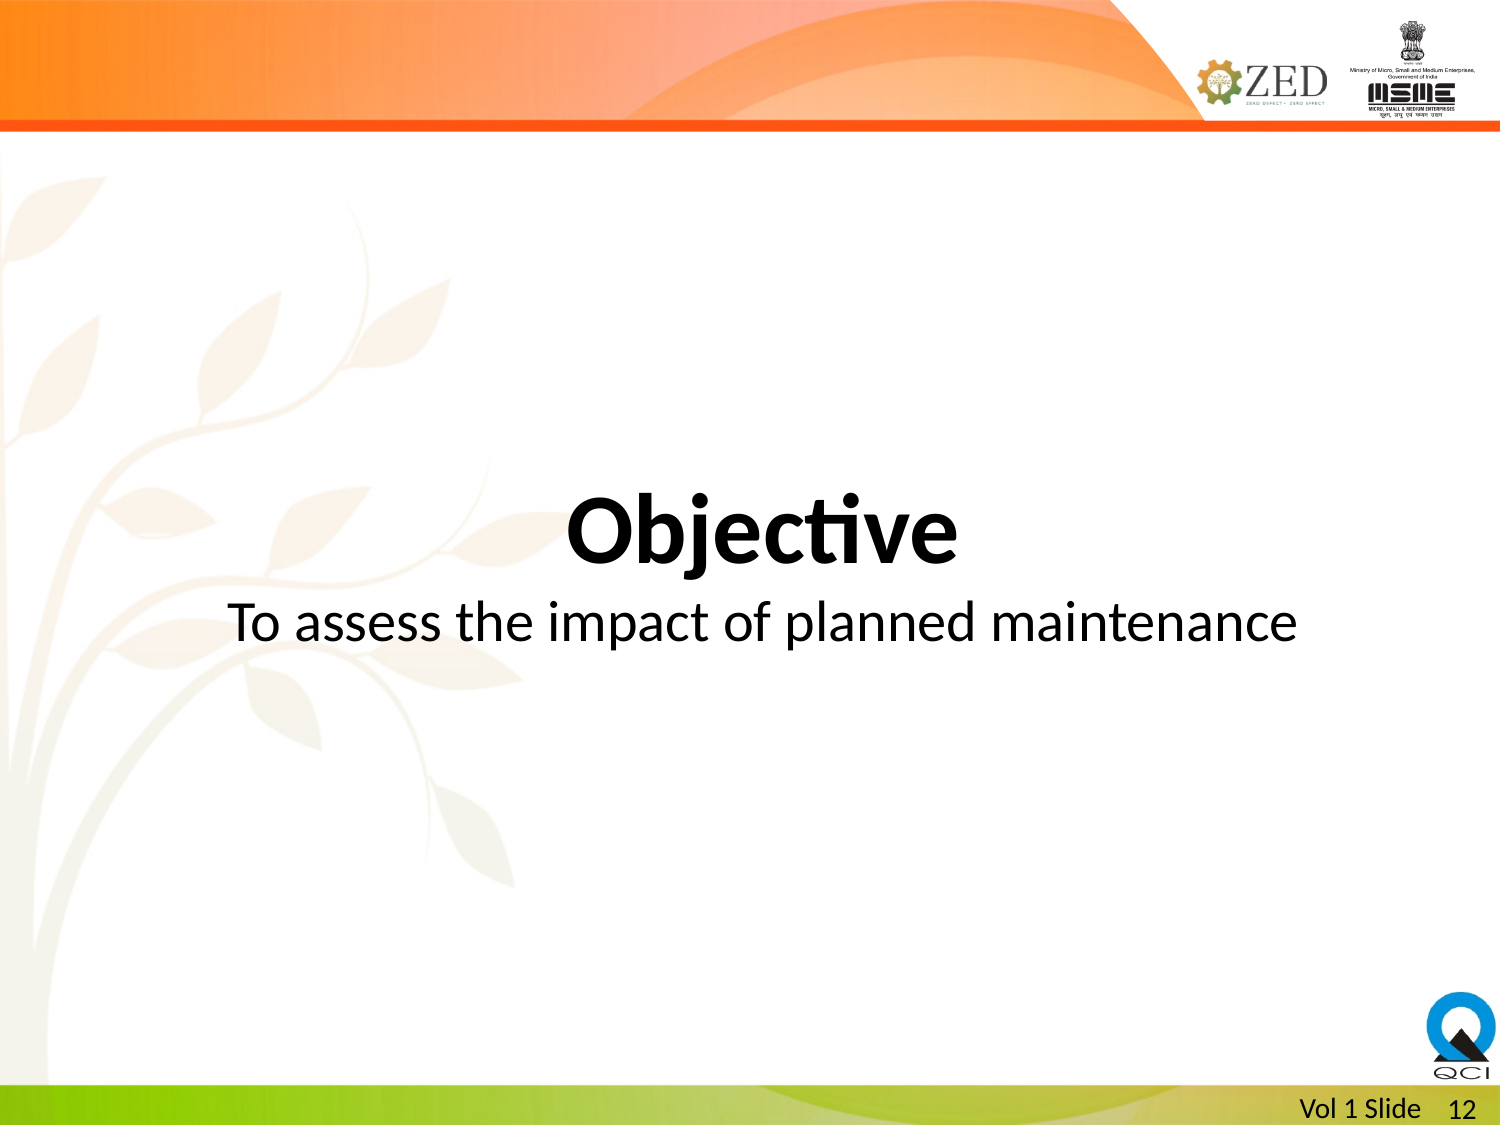

Objective
To assess the impact of planned maintenance